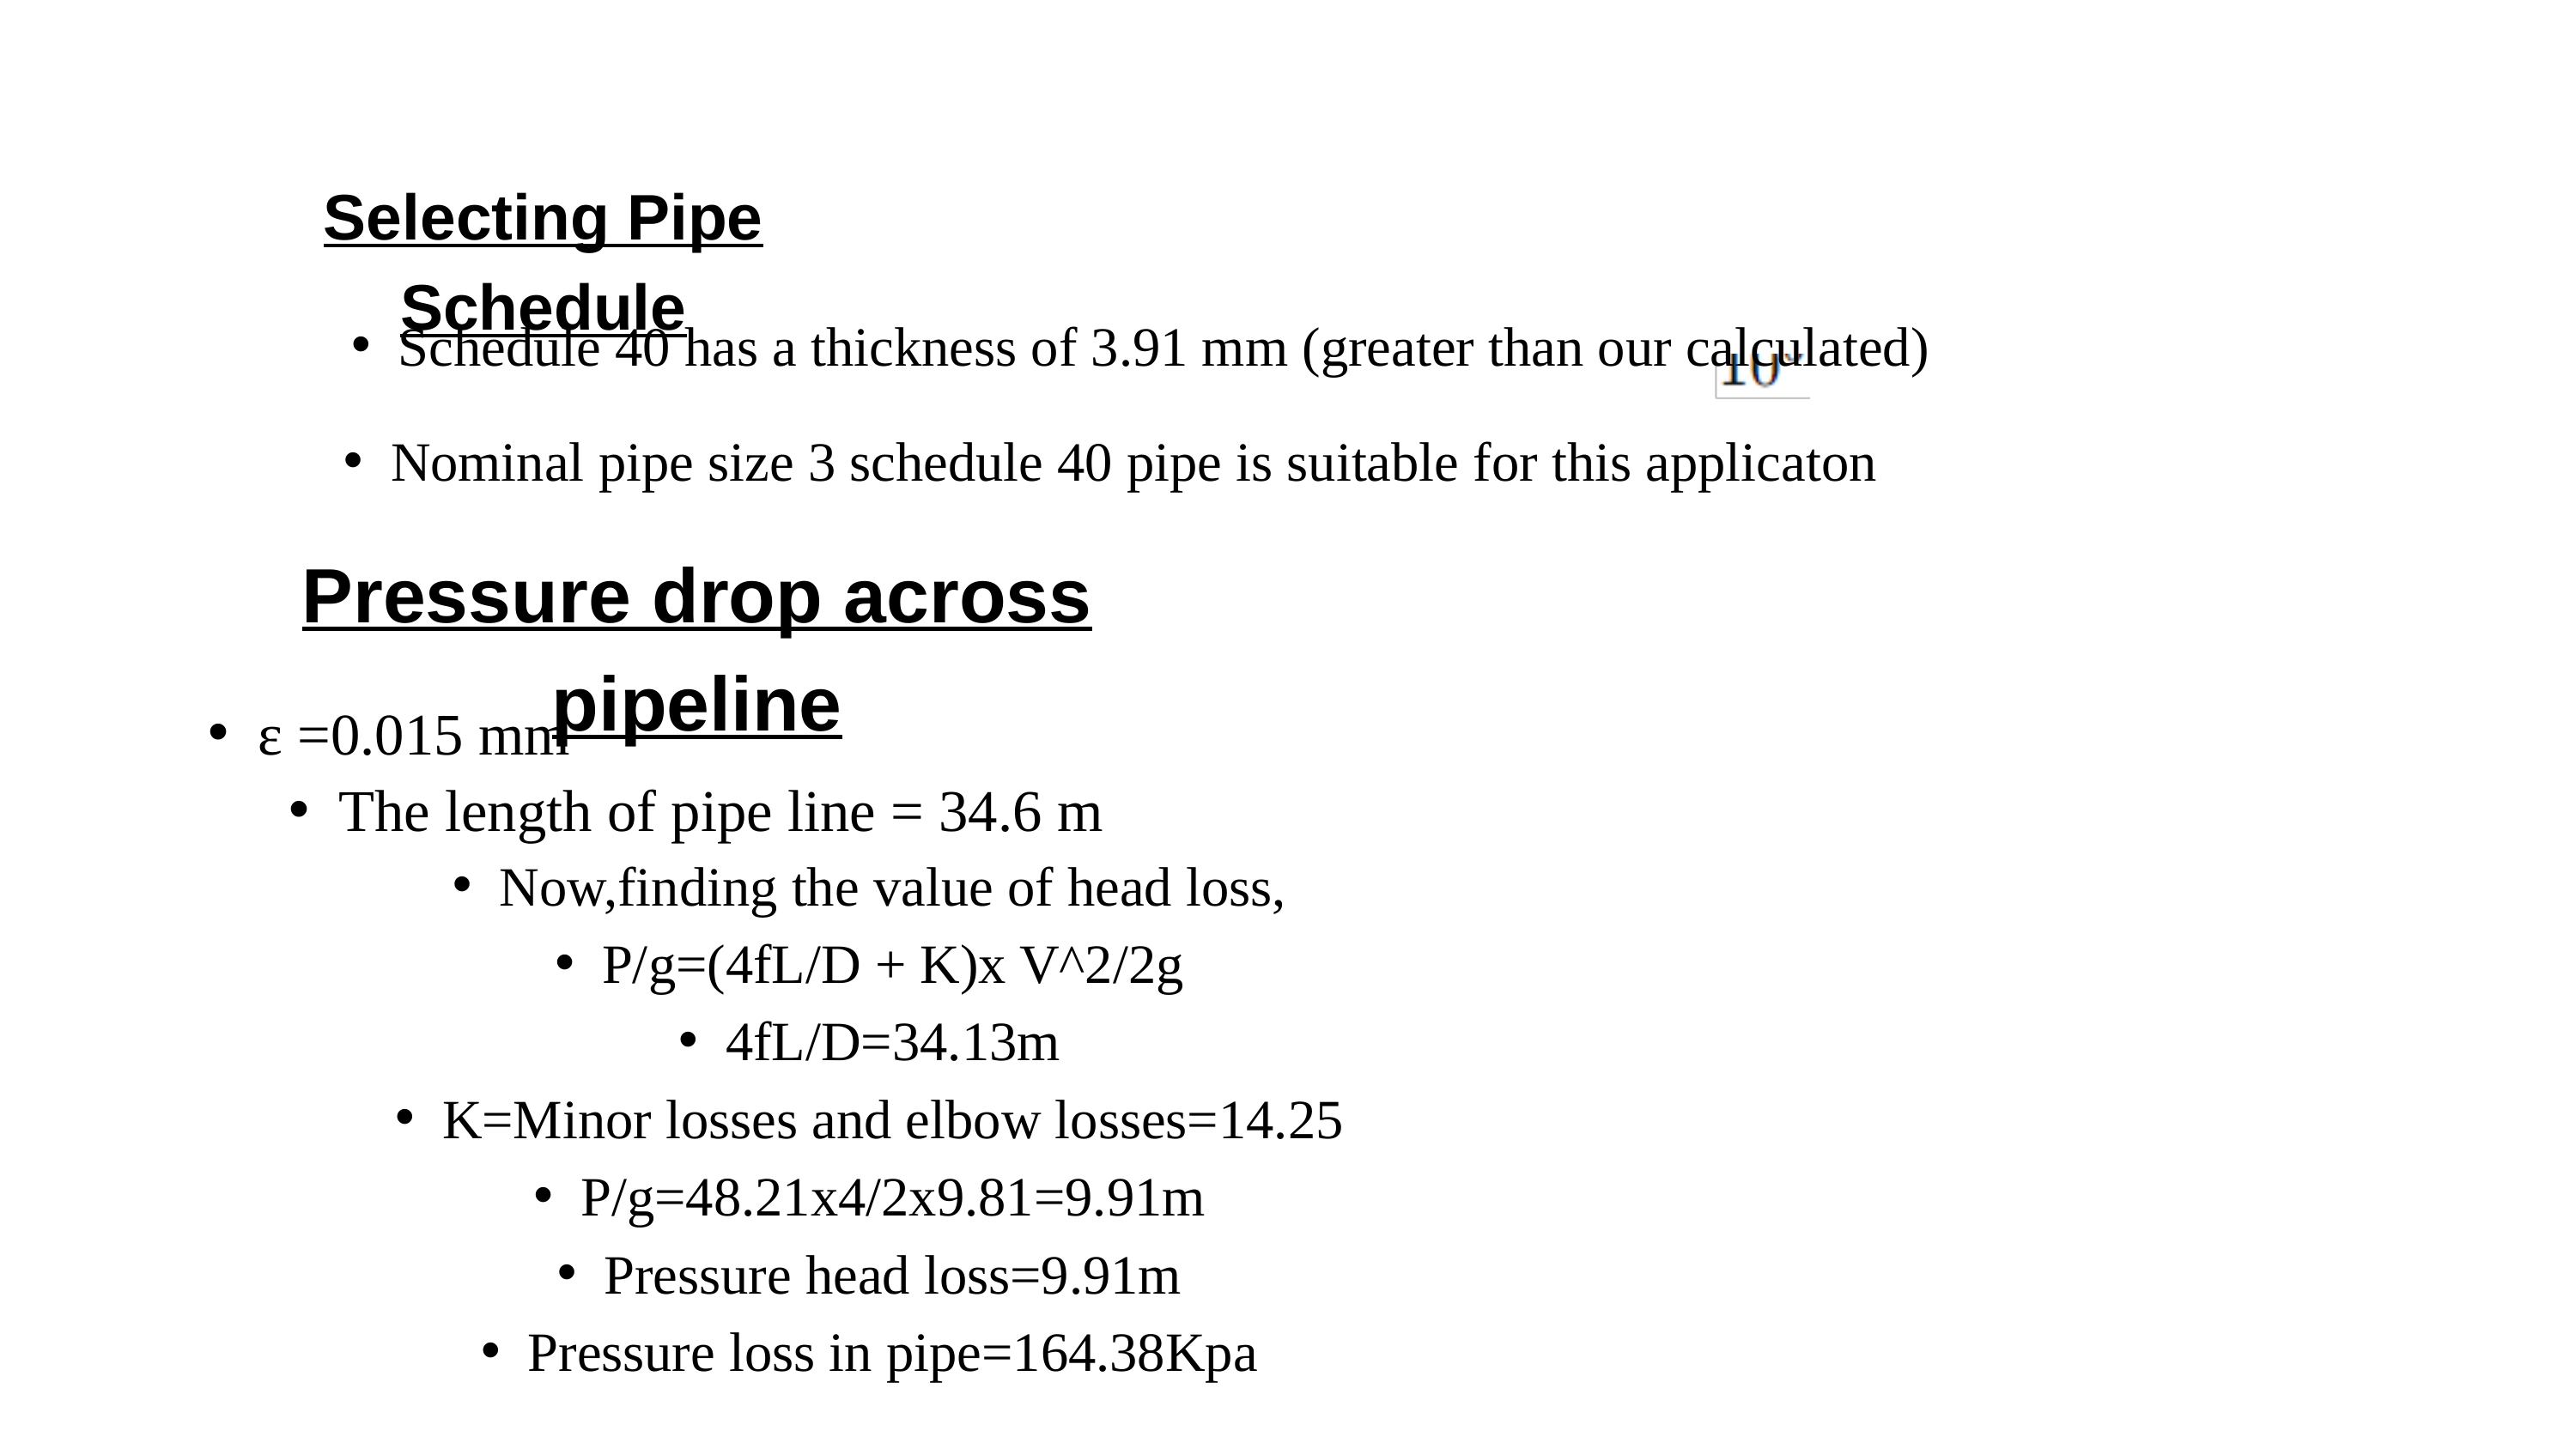

Selecting Pipe Schedule
Schedule 40 has a thickness of 3.91 mm (greater than our calculated)

Nominal pipe size 3 schedule 40 pipe is suitable for this applicaton
Pressure drop across pipeline
ε =0.015 mm
The length of pipe line = 34.6 m
Now,finding the value of head loss,
P/g=(4fL/D + K)x V^2/2g
4fL/D=34.13m
K=Minor losses and elbow losses=14.25
P/g=48.21x4/2x9.81=9.91m
Pressure head loss=9.91m
Pressure loss in pipe=164.38Kpa